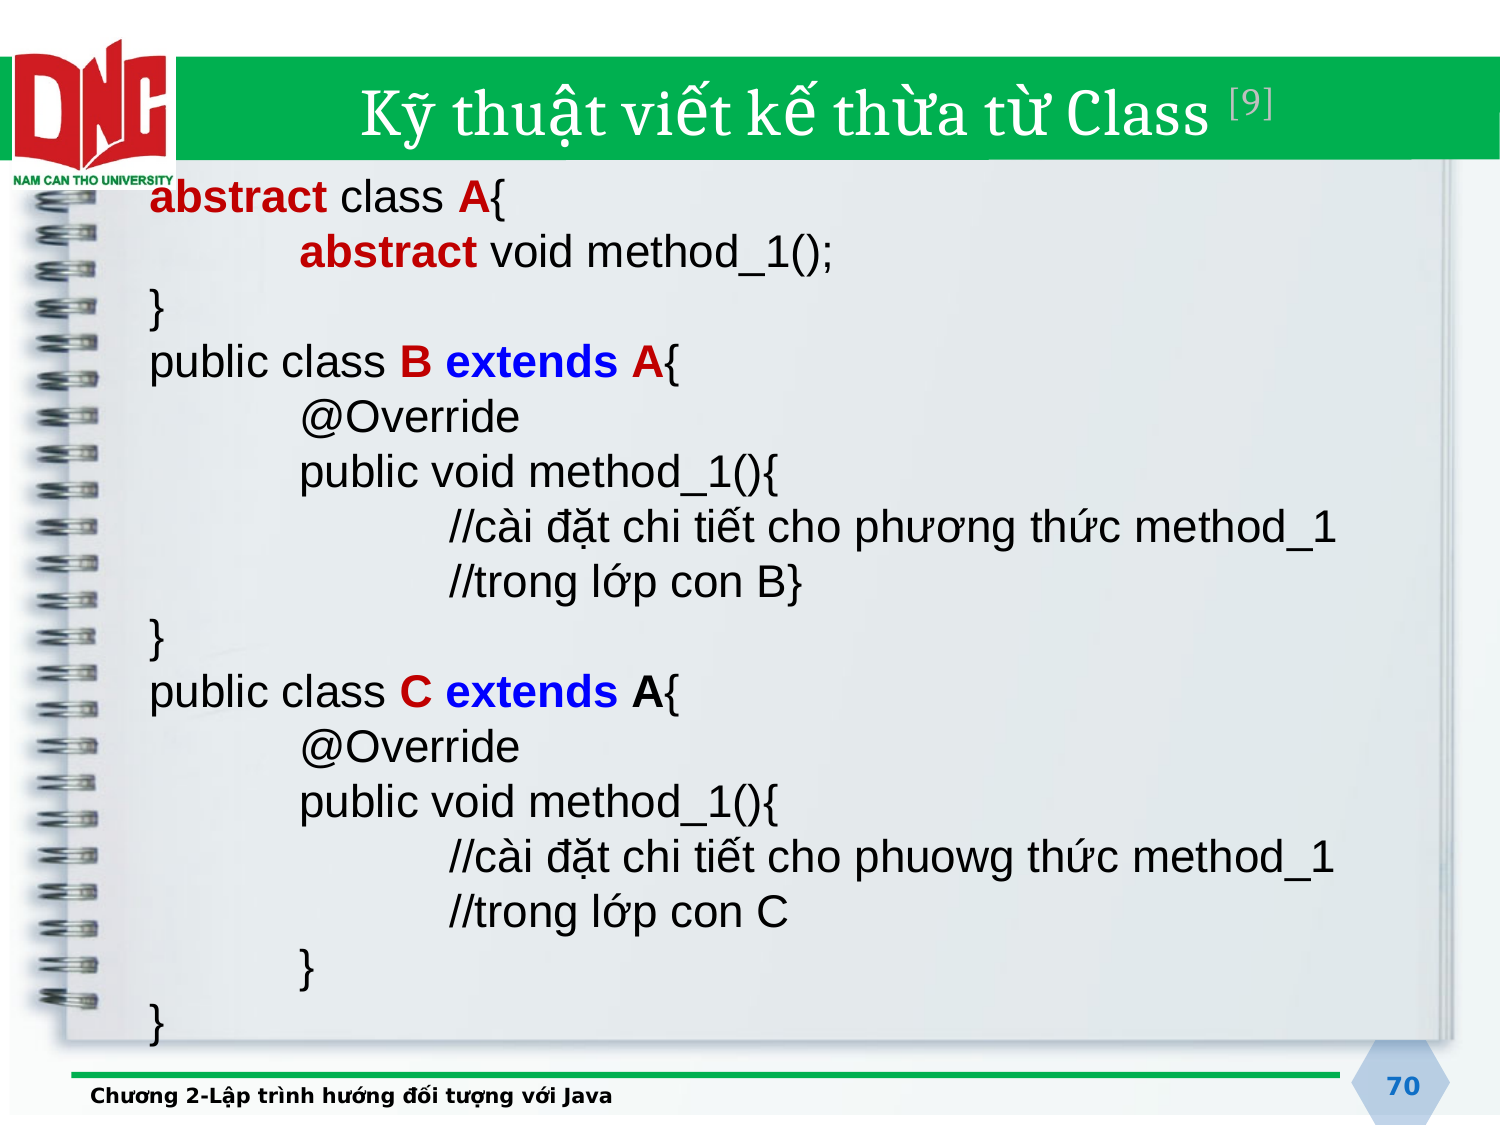

# Kỹ thuật viết kế thừa từ Class [9]
abstract class A{
	abstract void method_1();
}
public class B extends A{
	@Override
	public void method_1(){
		//cài đặt chi tiết cho phương thức method_1
		//trong lớp con B}
}
public class C extends A{
	@Override
	public void method_1(){
		//cài đặt chi tiết cho phuowg thức method_1
		//trong lớp con C
	}
}
70
Chương 2-Lập trình hướng đối tượng với Java